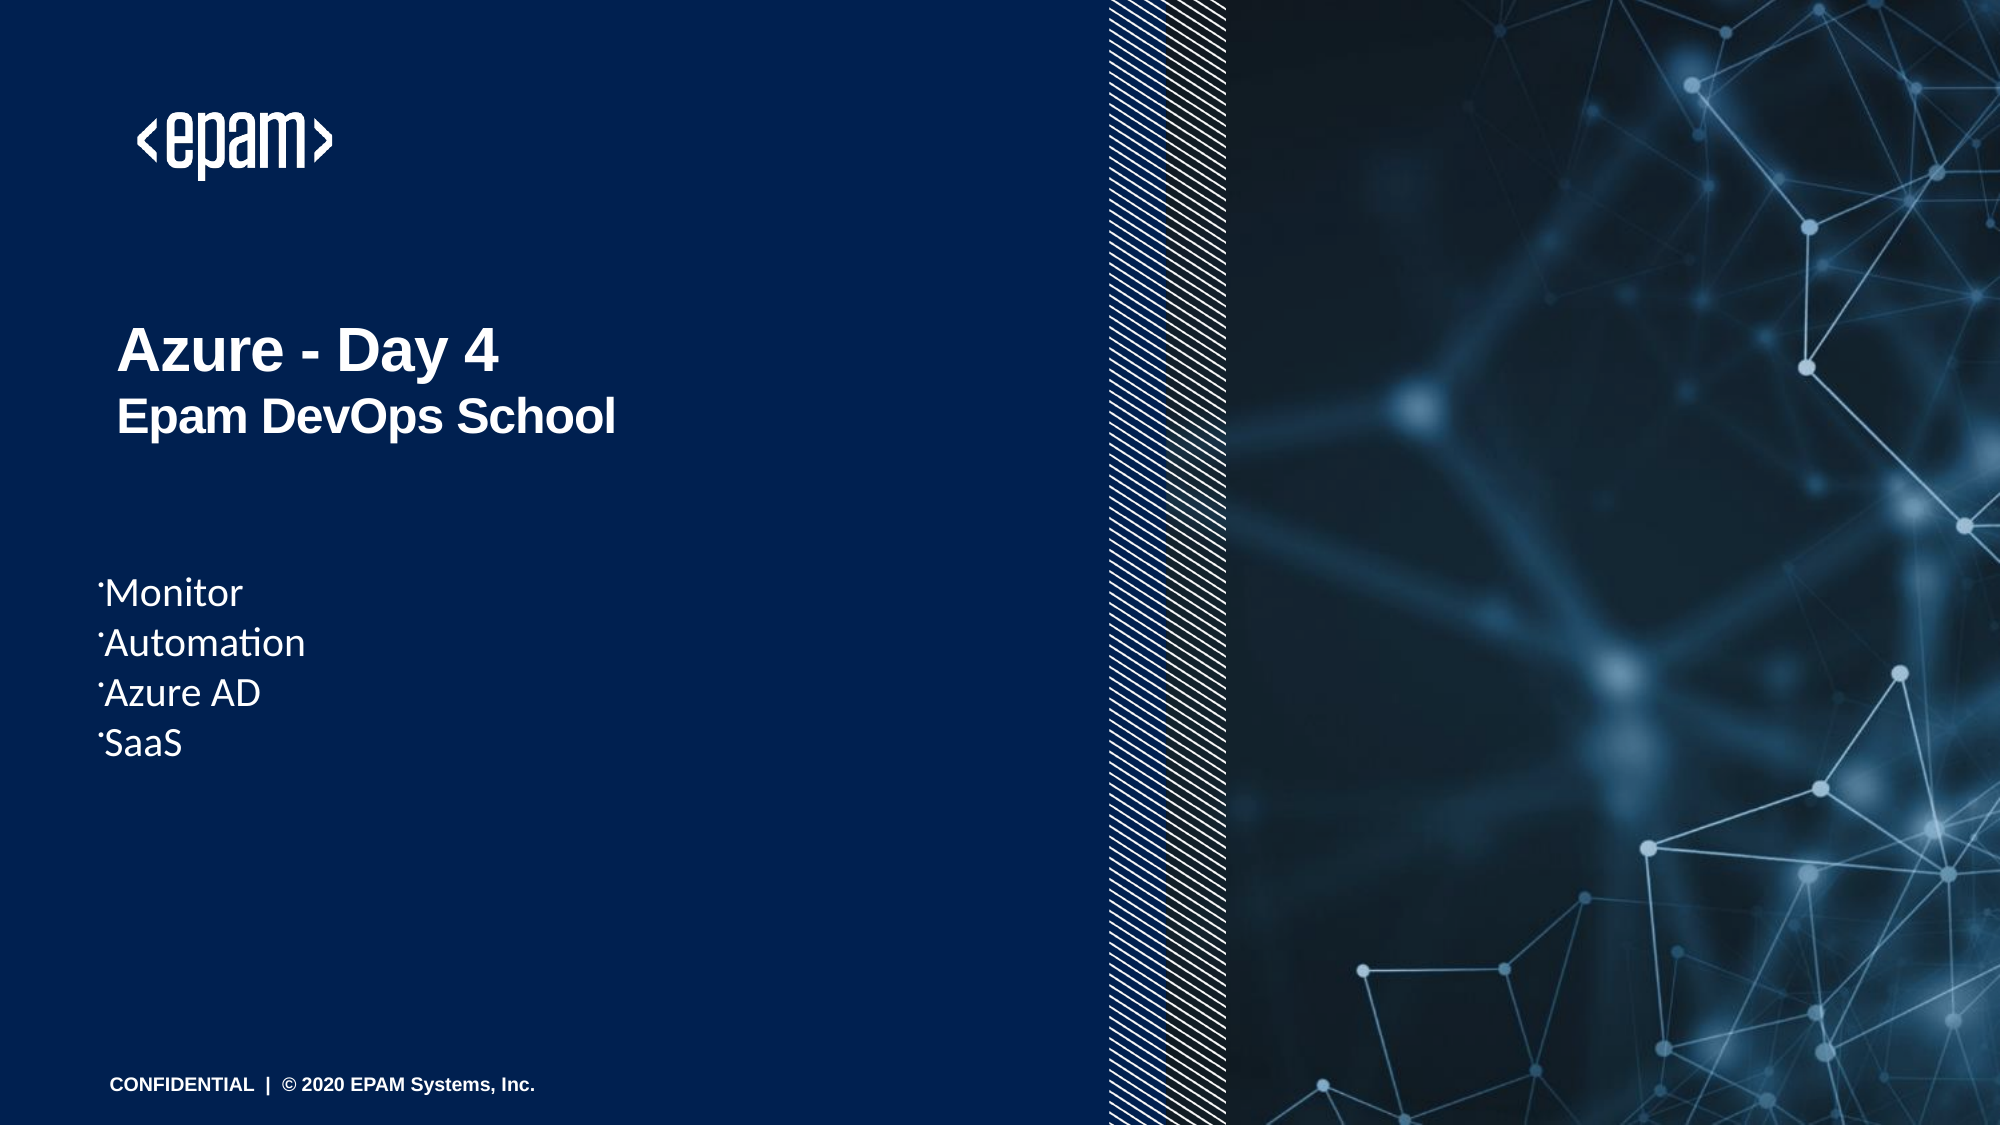

# Azure - Day 4 Epam DevOps School
Monitor
Automation
Azure AD
SaaS
CONFIDENTIAL  |  © 2020 EPAM Systems, Inc.